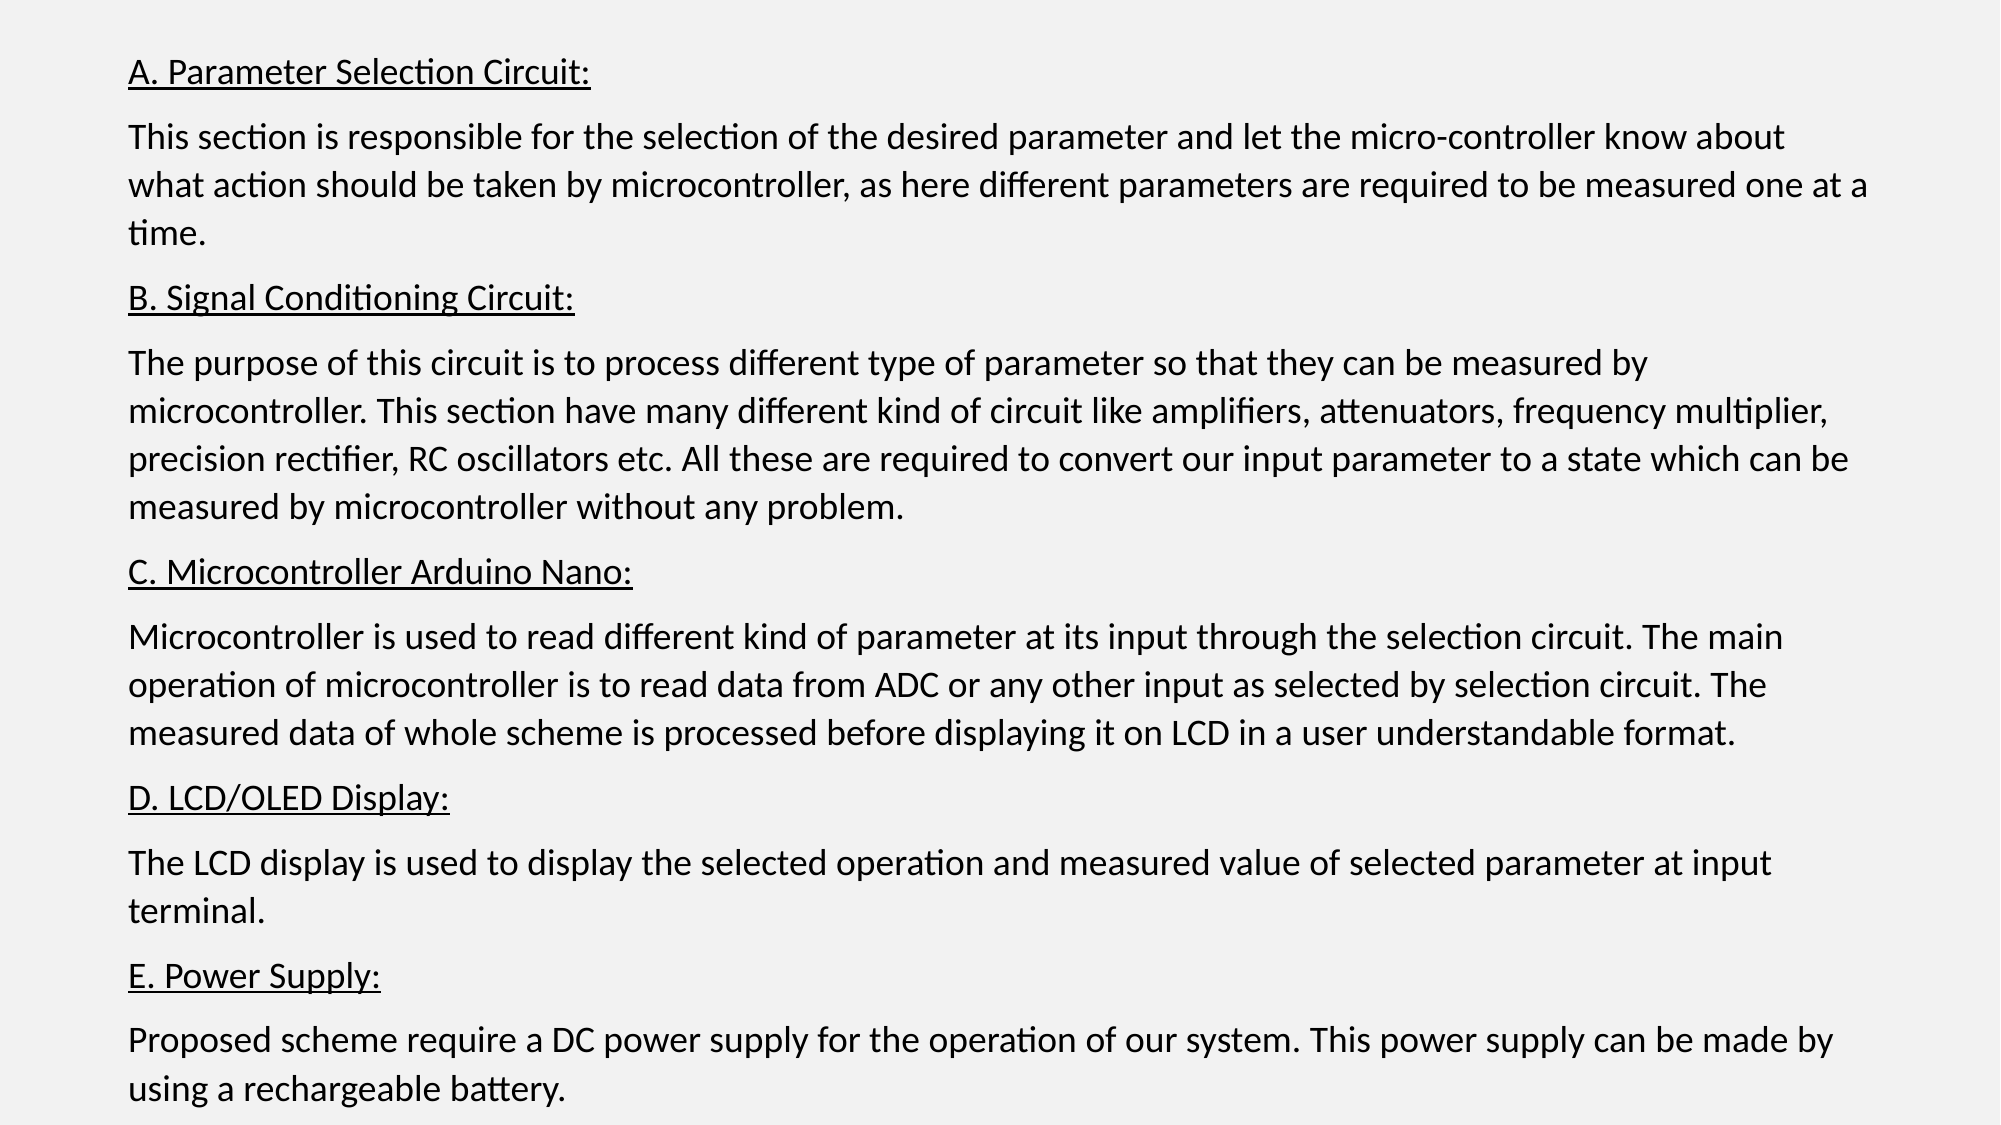

A. Parameter Selection Circuit:
This section is responsible for the selection of the desired parameter and let the micro-controller know about what action should be taken by microcontroller, as here different parameters are required to be measured one at a time.
B. Signal Conditioning Circuit:
The purpose of this circuit is to process different type of parameter so that they can be measured by microcontroller. This section have many different kind of circuit like amplifiers, attenuators, frequency multiplier, precision rectifier, RC oscillators etc. All these are required to convert our input parameter to a state which can be measured by microcontroller without any problem.
C. Microcontroller Arduino Nano:
Microcontroller is used to read different kind of parameter at its input through the selection circuit. The main operation of microcontroller is to read data from ADC or any other input as selected by selection circuit. The measured data of whole scheme is processed before displaying it on LCD in a user understandable format.
D. LCD/OLED Display:
The LCD display is used to display the selected operation and measured value of selected parameter at input terminal.
E. Power Supply:
Proposed scheme require a DC power supply for the operation of our system. This power supply can be made by using a rechargeable battery.